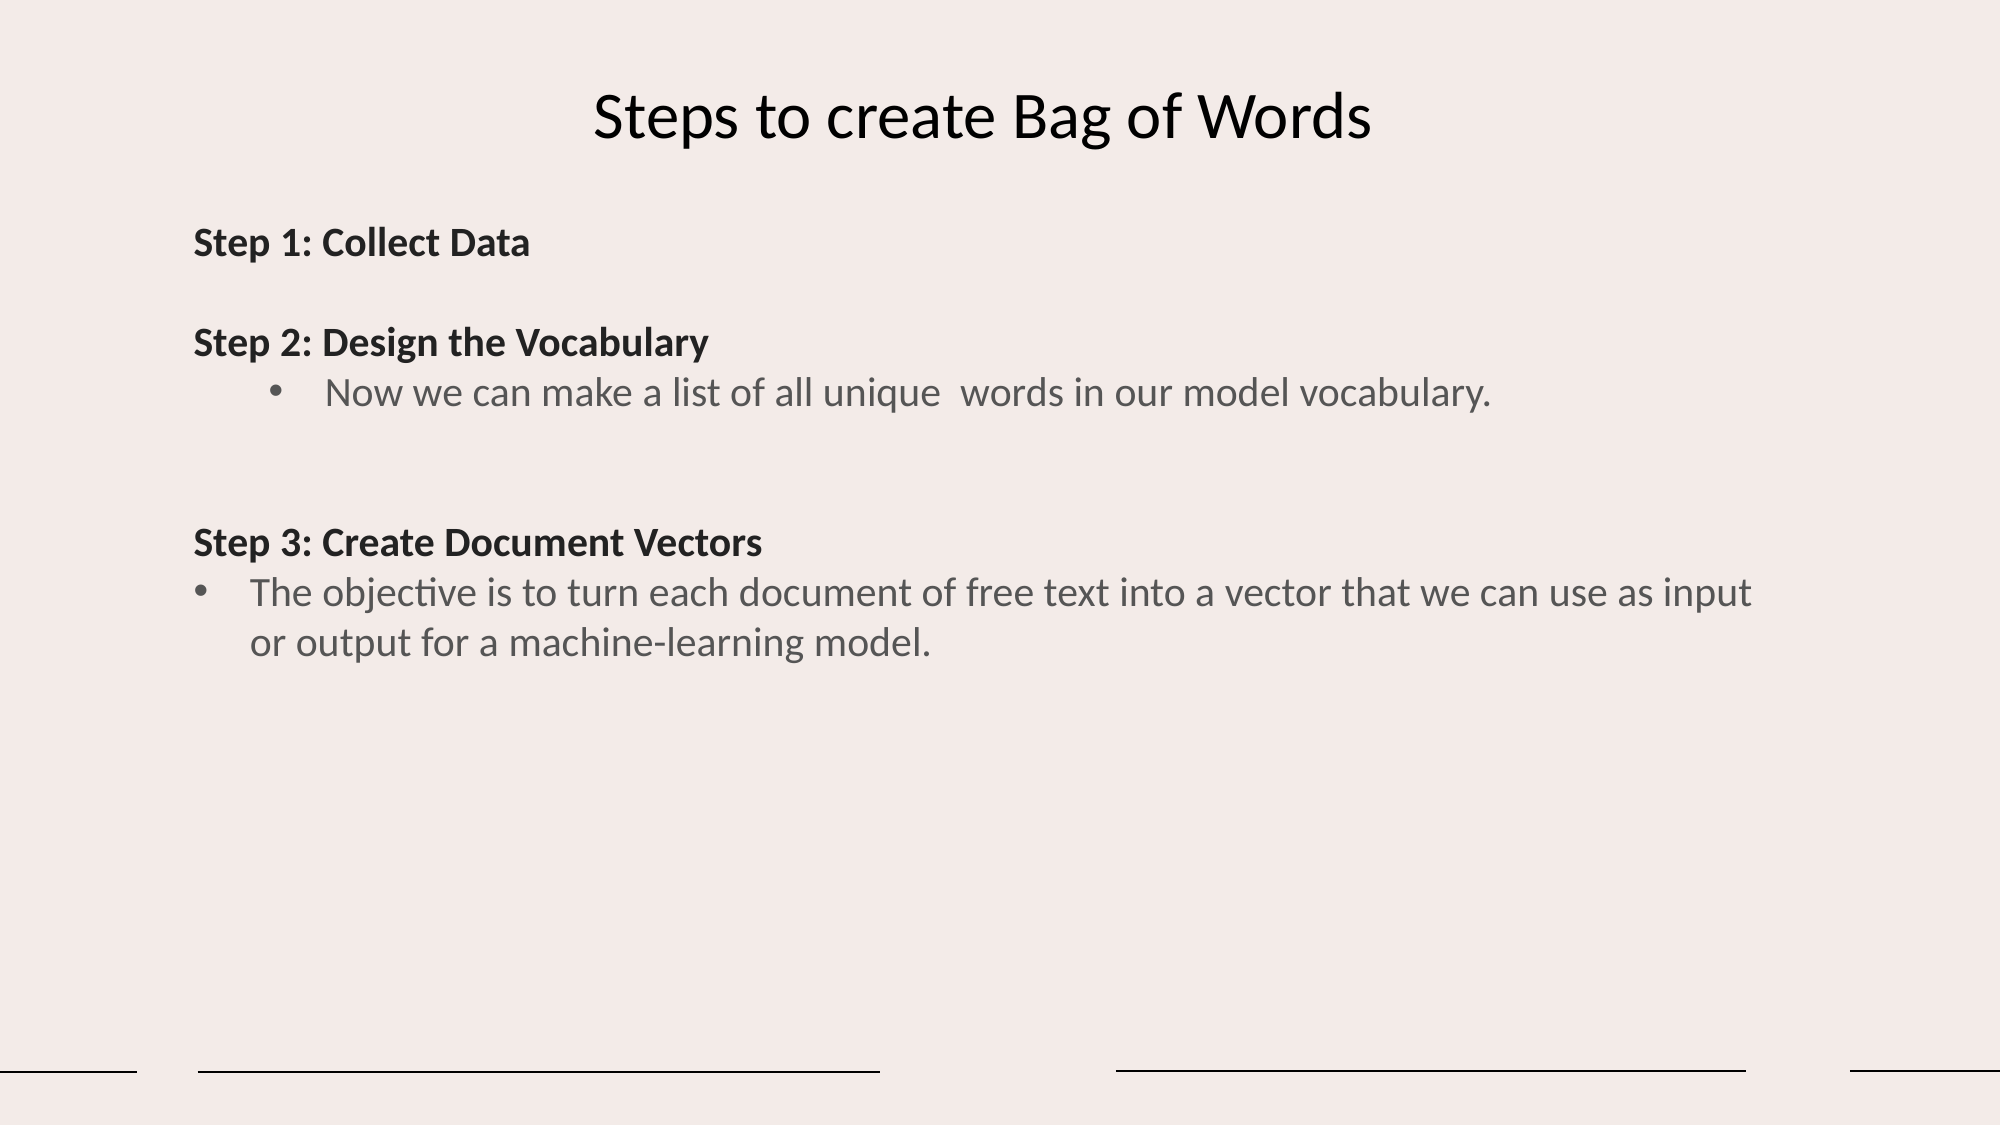

Steps to create Bag of Words
Step 1: Collect Data

Step 2: Design the Vocabulary
Now we can make a list of all unique  words in our model vocabulary.

Step 3: Create Document Vectors
The objective is to turn each document of free text into a vector that we can use as input or output for a machine-learning model.